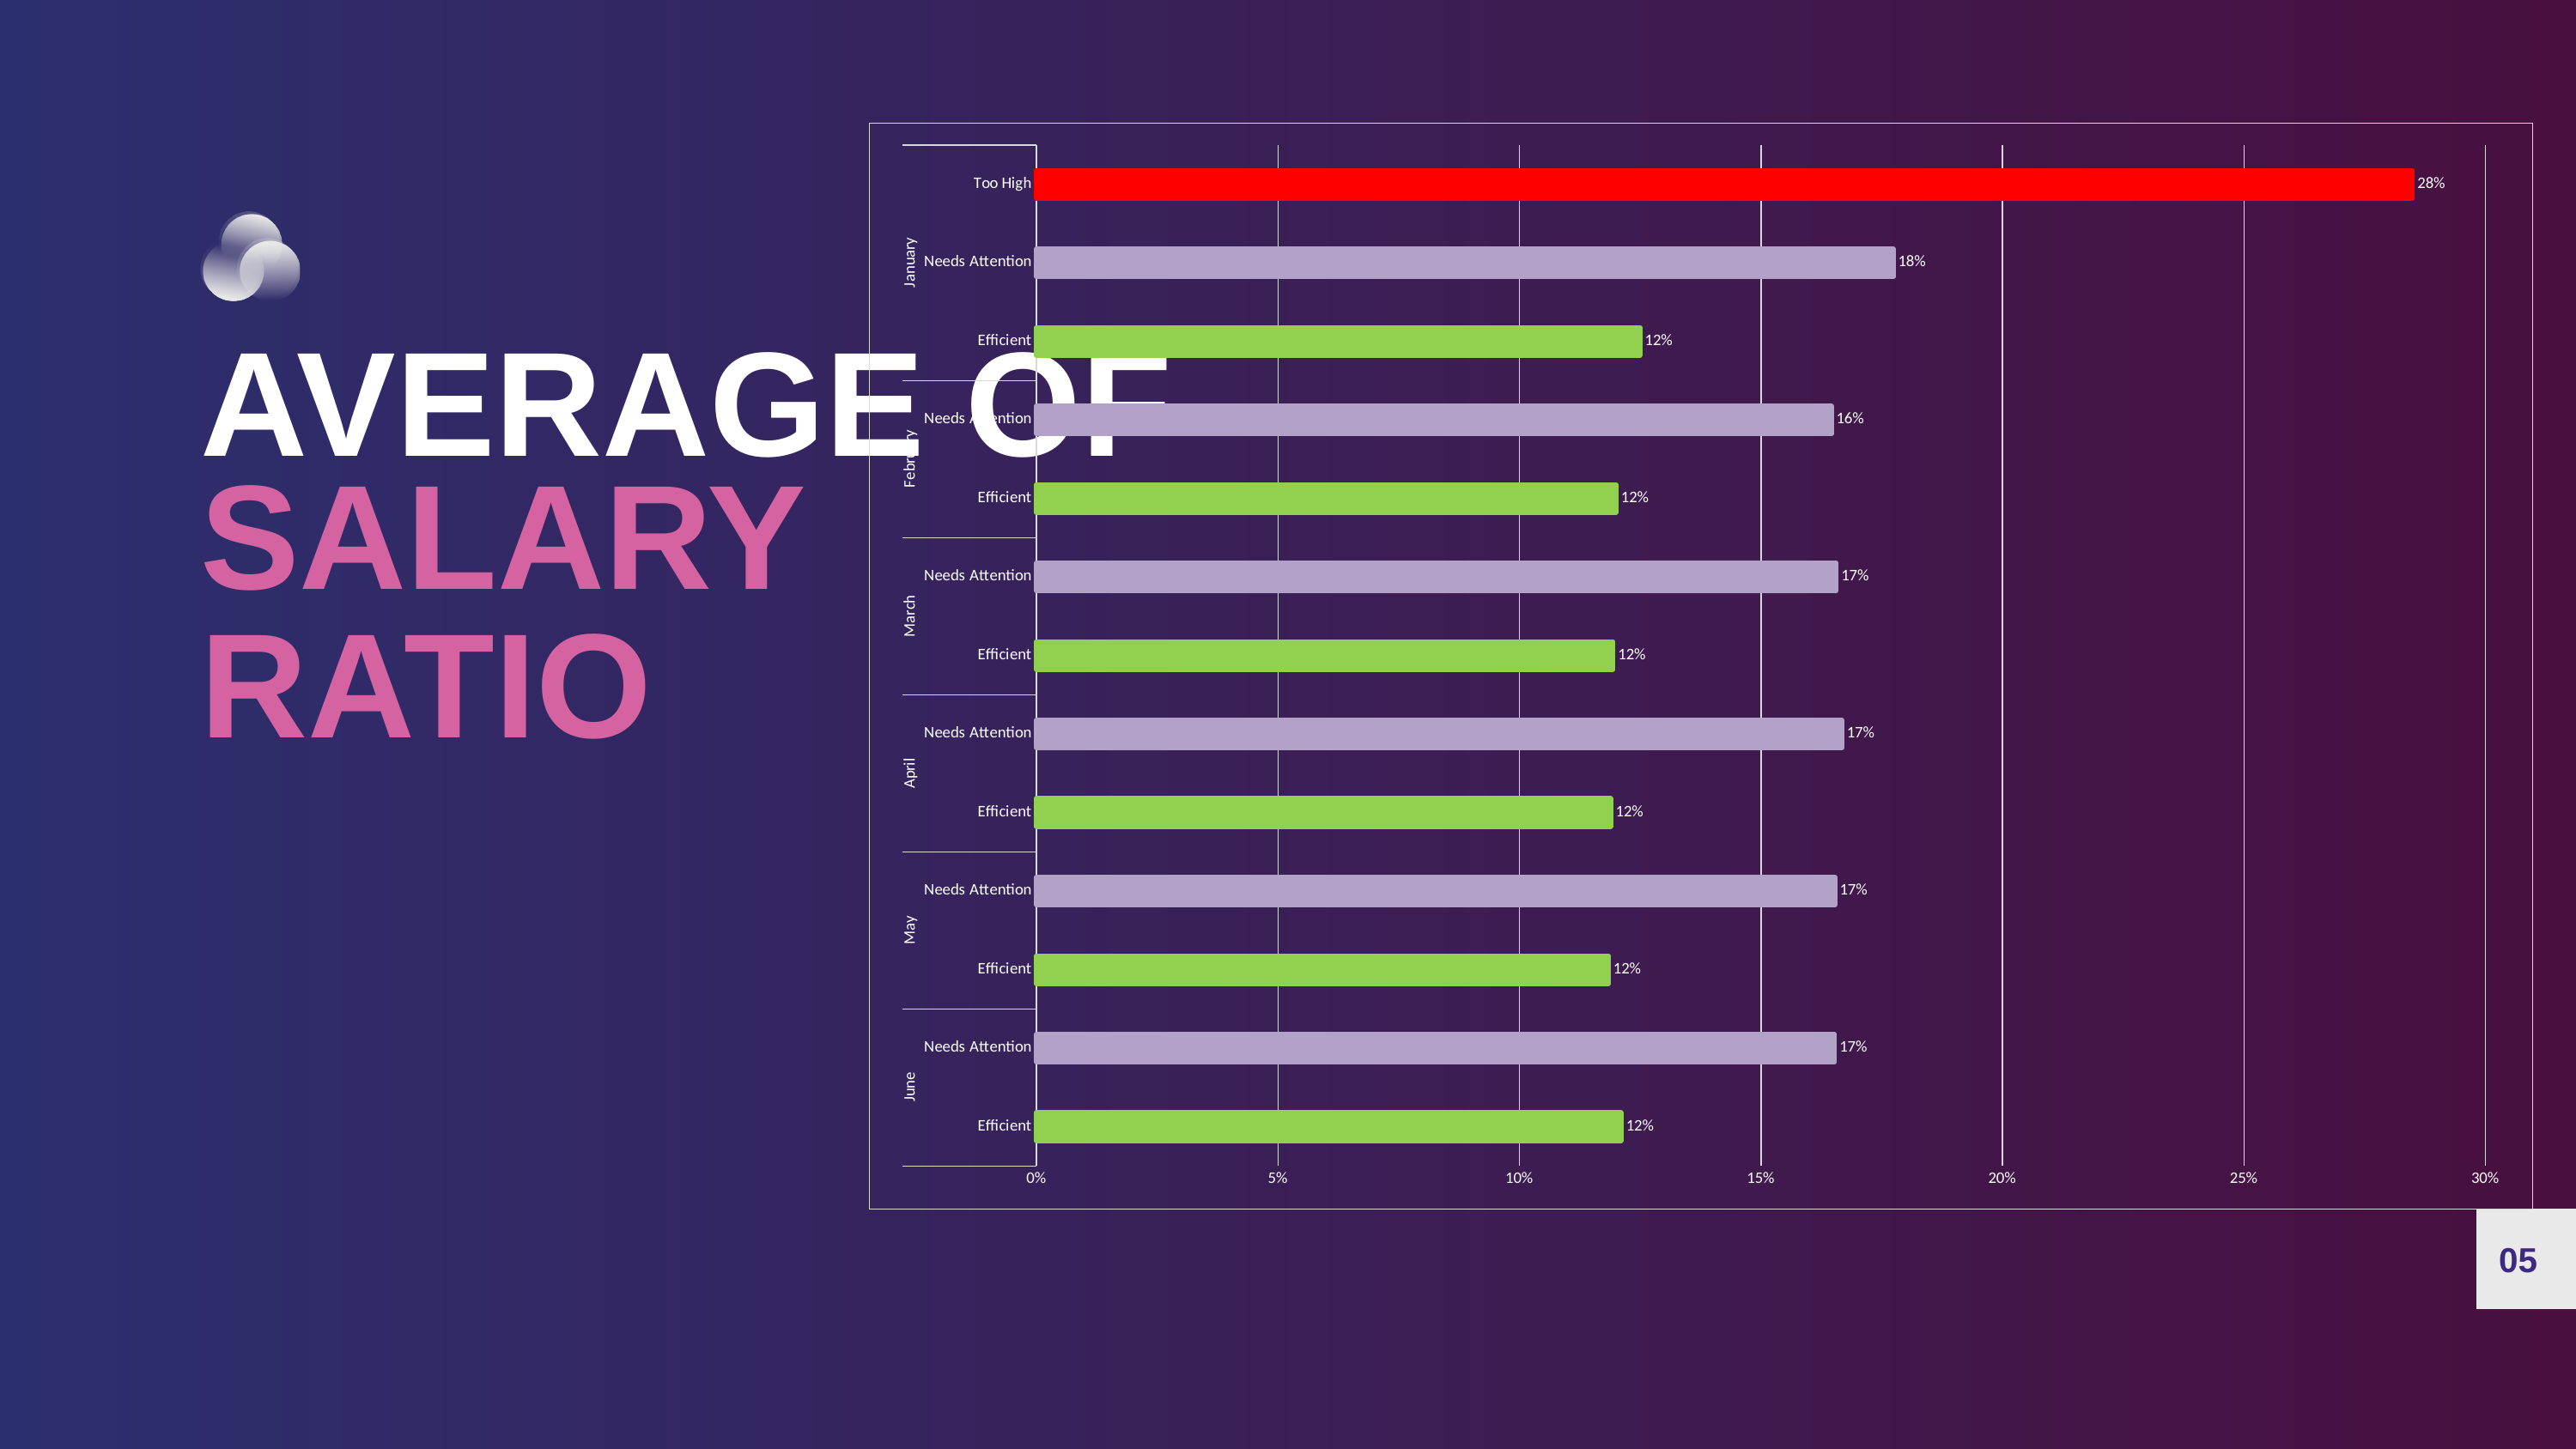

### Chart

| Category | Total |
|---|---|
| Efficient | 0.12100699657336629 |
| Needs Attention | 0.1652268453659081 |
| Efficient | 0.118391425208146 |
| Needs Attention | 0.16526859904246727 |
| Efficient | 0.11888304326079759 |
| Needs Attention | 0.16674007164314855 |
| Efficient | 0.11936114833187139 |
| Needs Attention | 0.16558997772721126 |
| Efficient | 0.12000656588563463 |
| Needs Attention | 0.16455745550197665 |
| Efficient | 0.12491840745846995 |
| Needs Attention | 0.17737843887595253 |
| Too High | 0.2848772918872506 |
AVERAGE OF
SALARY RATIO

05